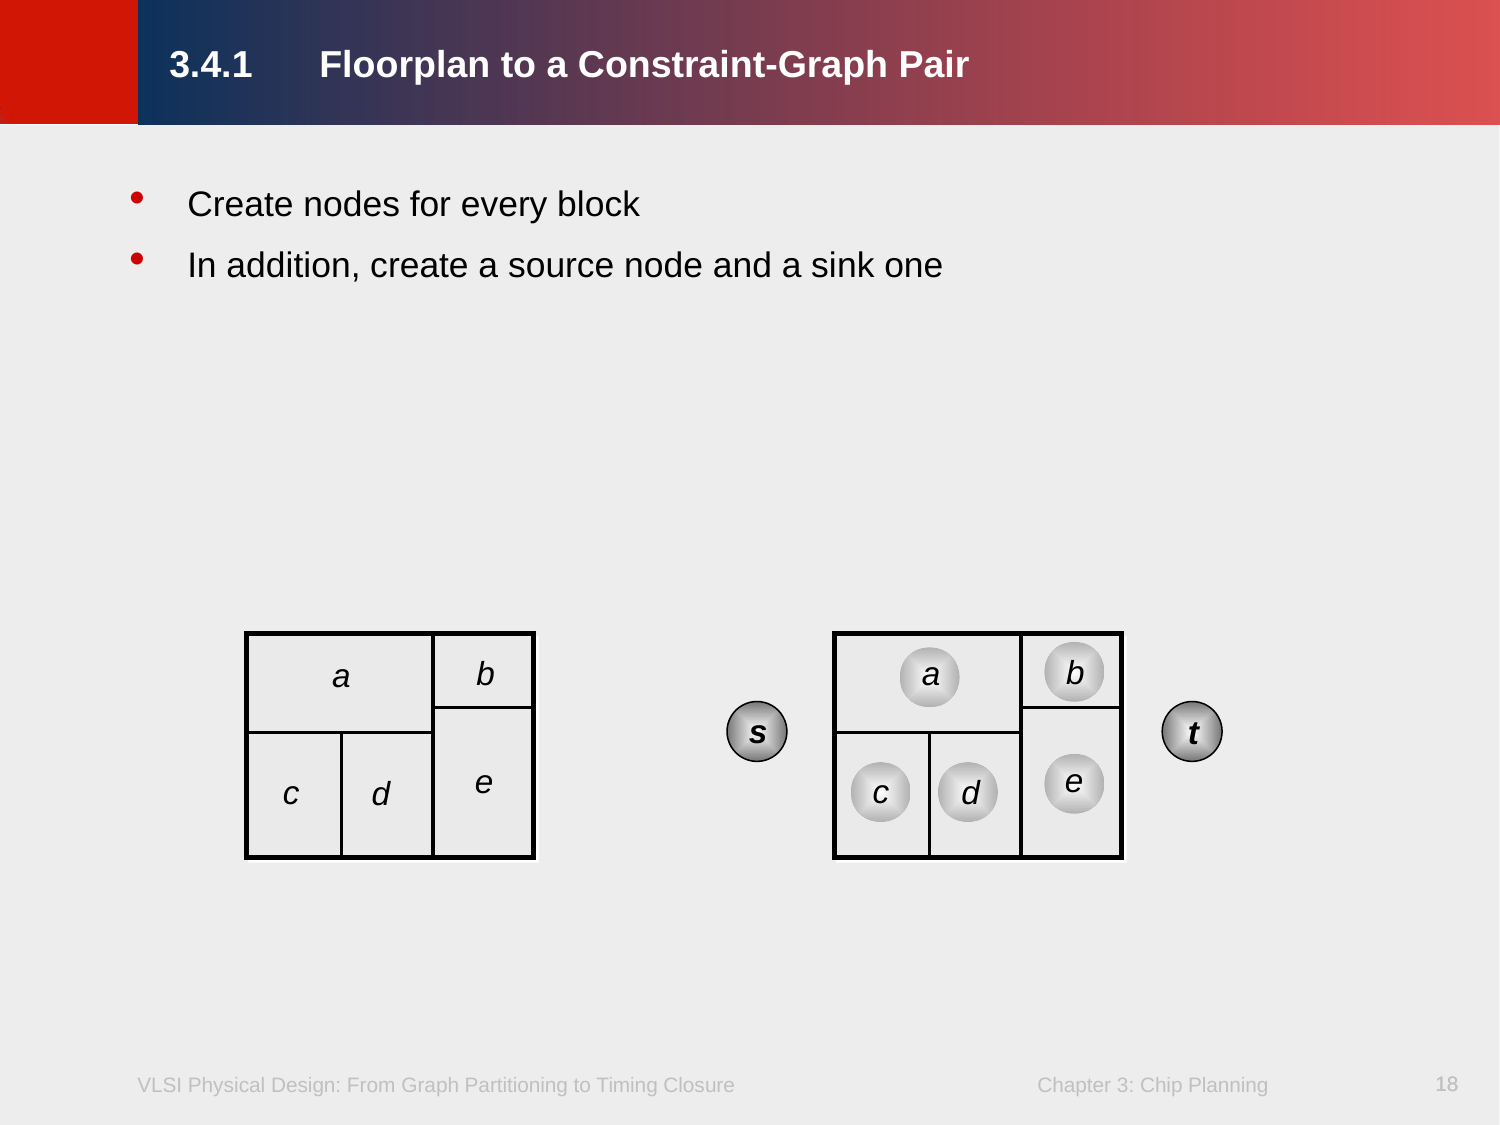

3.4.1	Floorplan to a Constraint-Graph Pair
Create nodes for every block
In addition, create a source node and a sink one

b
a

s
t

e

c
d

b
a

e
c
d
18
18